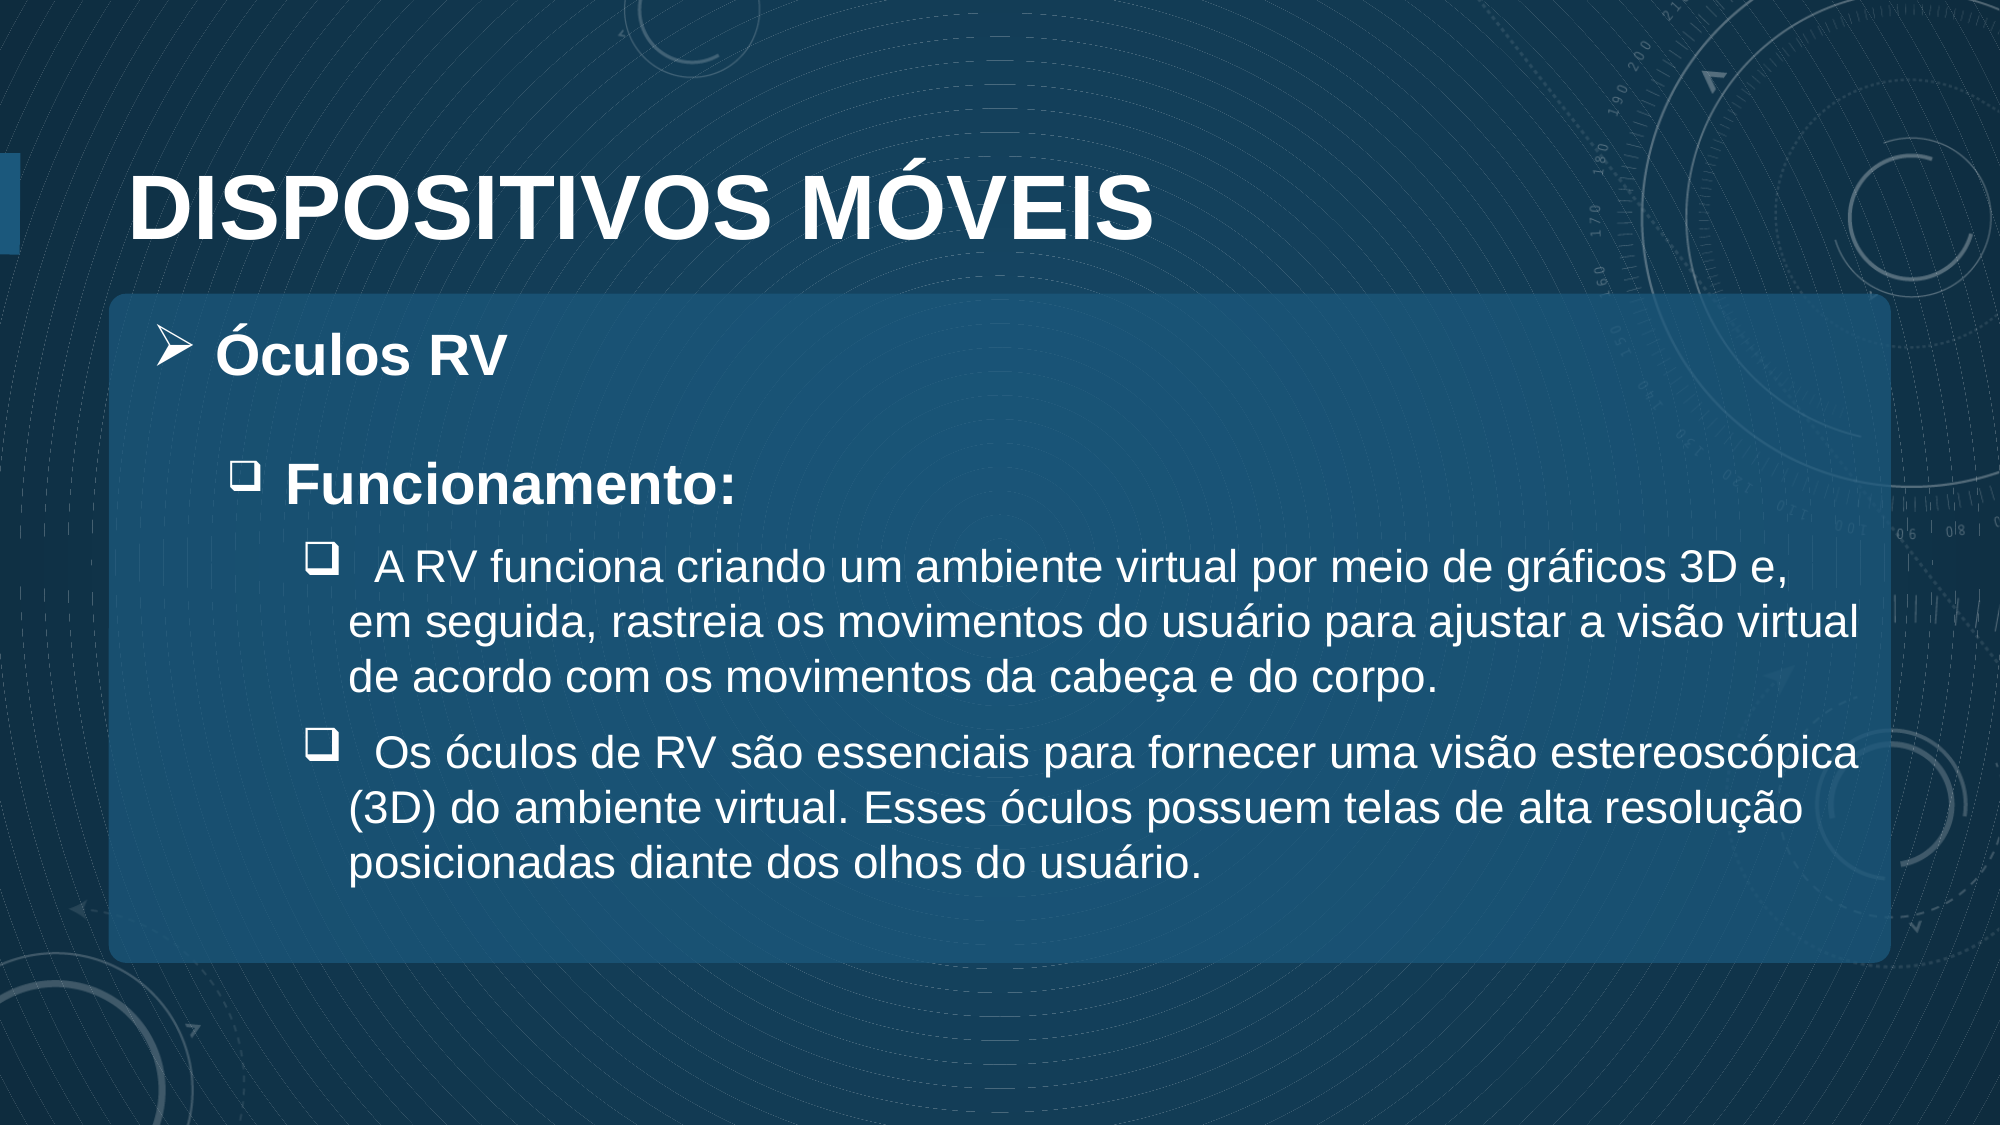

# Dispositivos móveis
 Óculos RV

 Funcionamento:
  A RV funciona criando um ambiente virtual por meio de gráficos 3D e, em seguida, rastreia os movimentos do usuário para ajustar a visão virtual de acordo com os movimentos da cabeça e do corpo.
  Os óculos de RV são essenciais para fornecer uma visão estereoscópica (3D) do ambiente virtual. Esses óculos possuem telas de alta resolução posicionadas diante dos olhos do usuário.